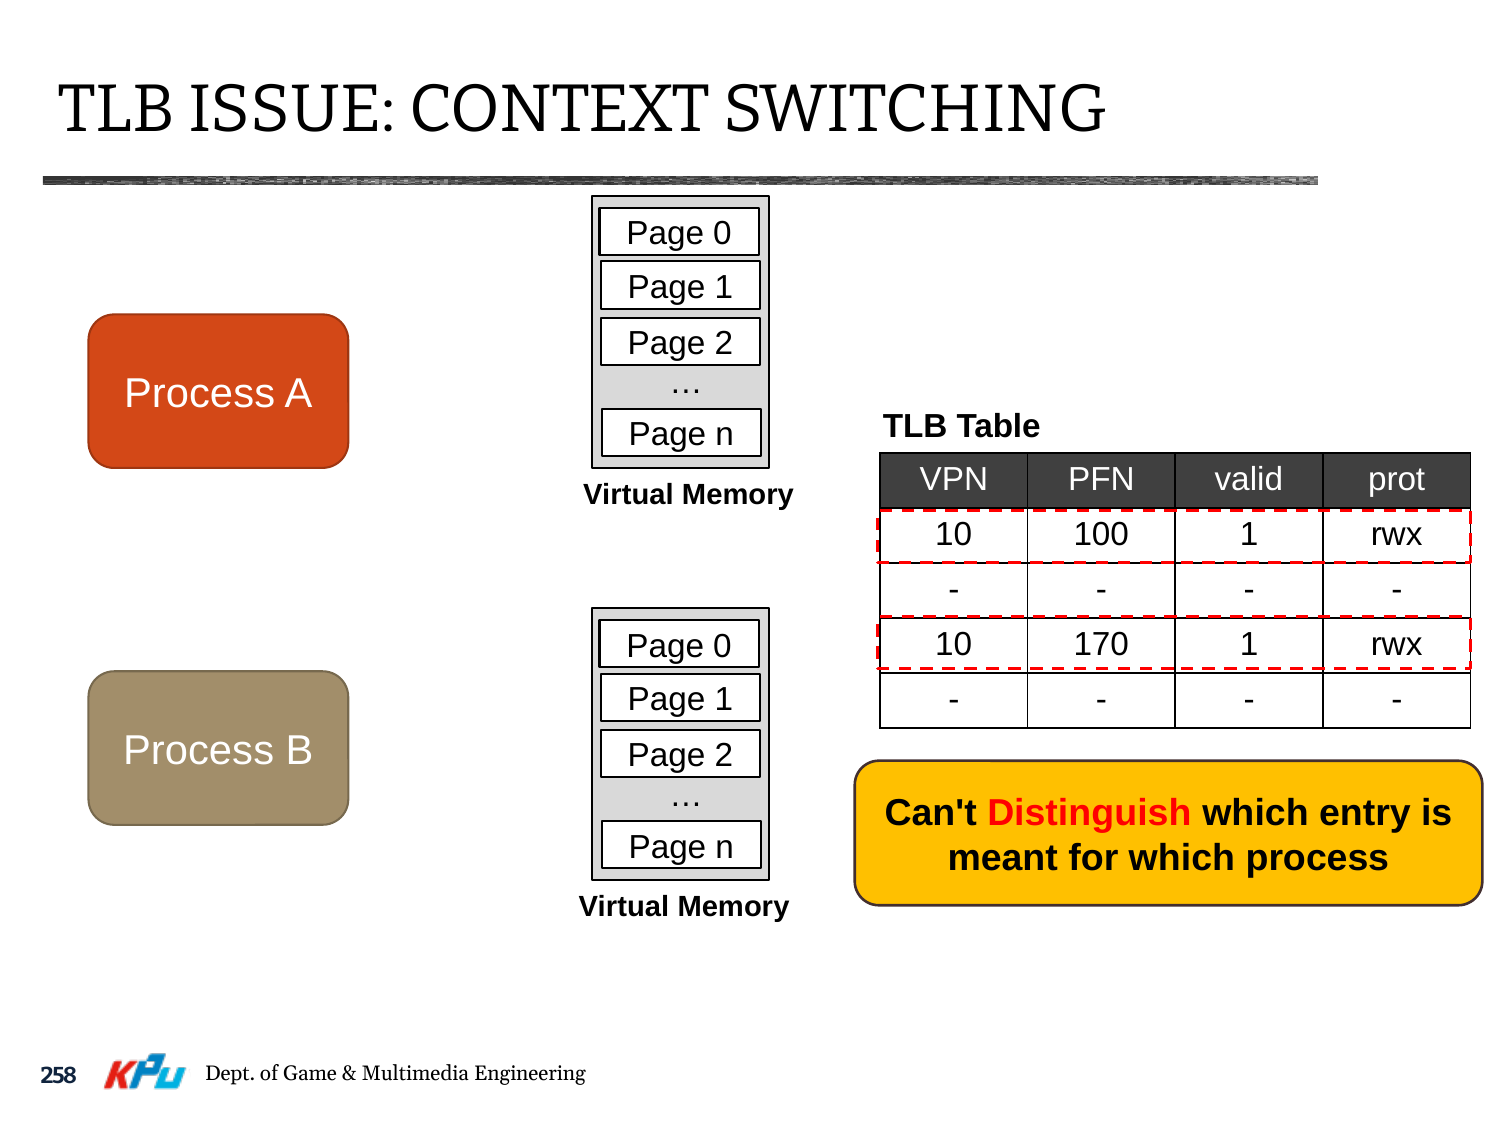

# TLB Issue: Context Switching

Page 0
Page 1
Page 2
…
Page n
Virtual Memory

Process A
TLB Table
| VPN | PFN | valid | prot |
| --- | --- | --- | --- |
| 10 | 100 | 1 | rwx |
| - | - | - | - |
| 10 | 170 | 1 | rwx |
| - | - | - | - |

Page 0
Process B
Page 1
Page 2
Can't Distinguish which entry is
meant for which process
…
Page n
Virtual Memory
Dept. of Game & Multimedia Engineering
258